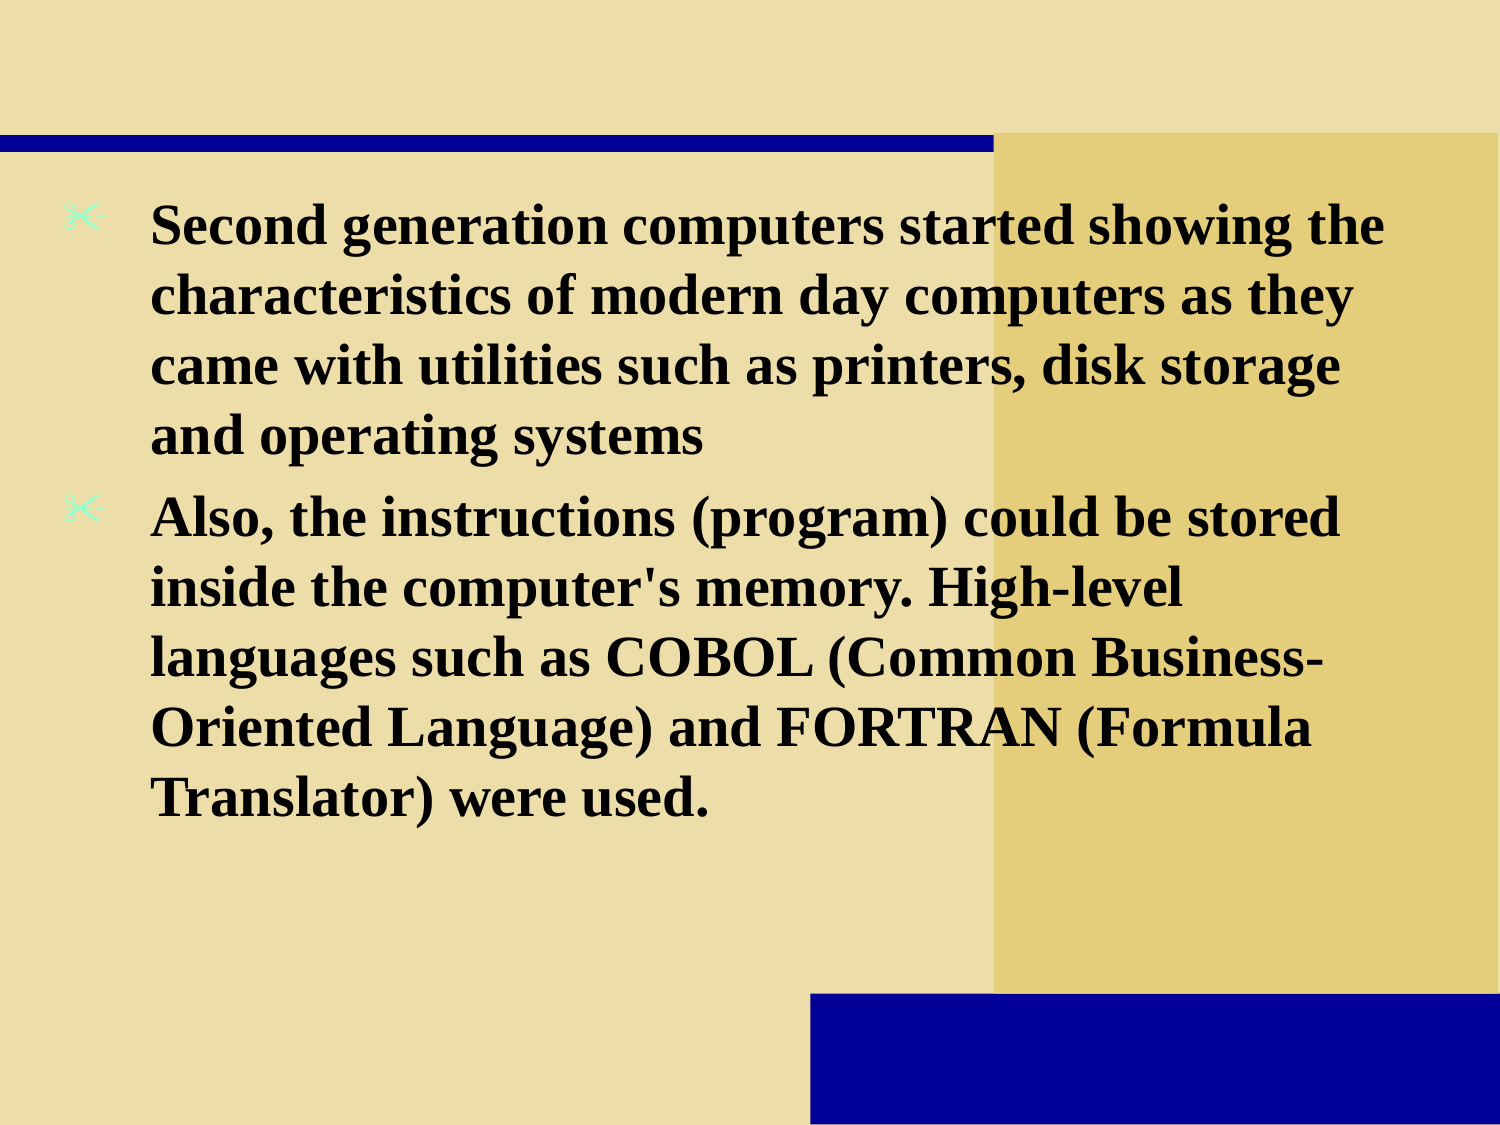

#
Second generation computers started showing the characteristics of modern day computers as they came with utilities such as printers, disk storage and operating systems
Also, the instructions (program) could be stored inside the computer's memory. High-level languages such as COBOL (Common Business-Oriented Language) and FORTRAN (Formula Translator) were used.